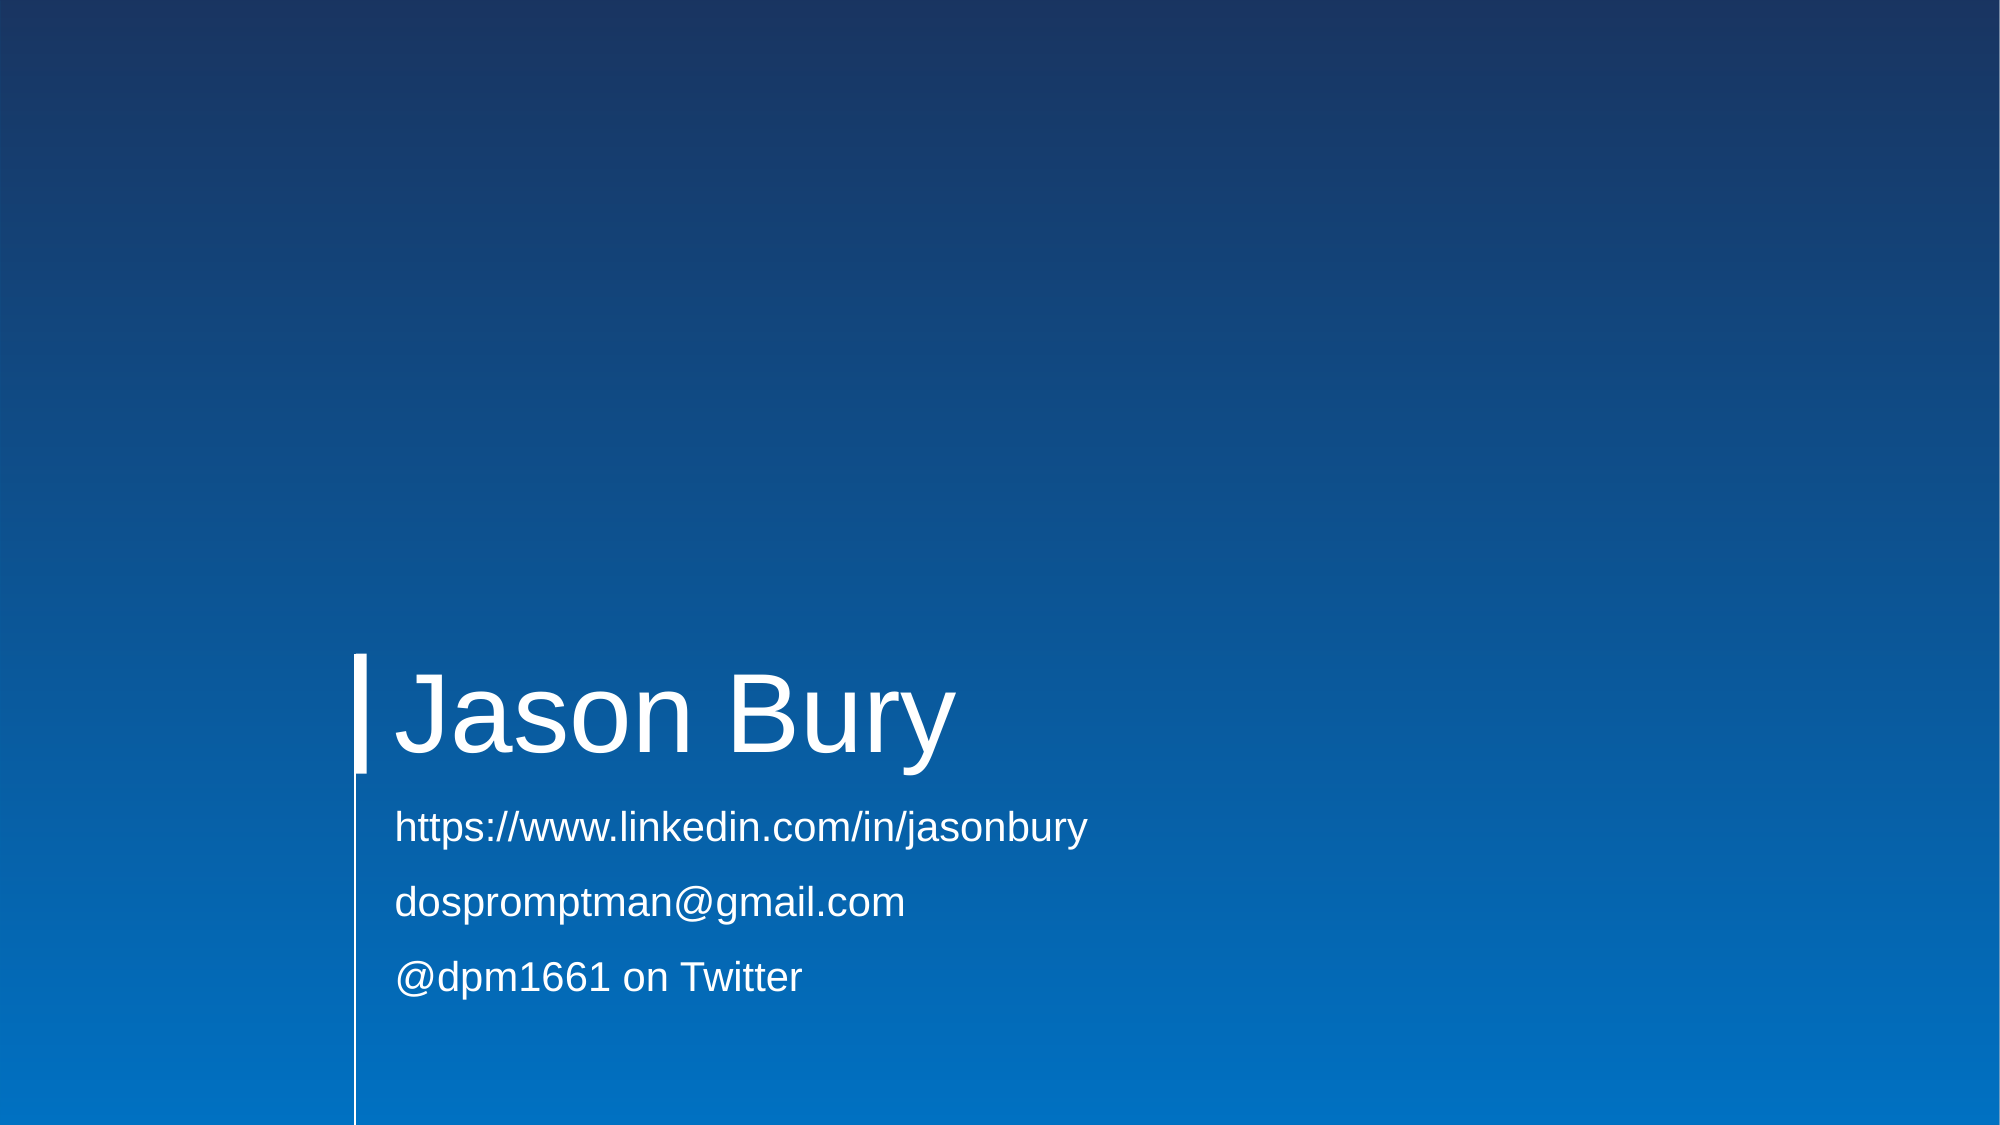

# Jason Bury
https://www.linkedin.com/in/jasonbury
dospromptman@gmail.com
@dpm1661 on Twitter